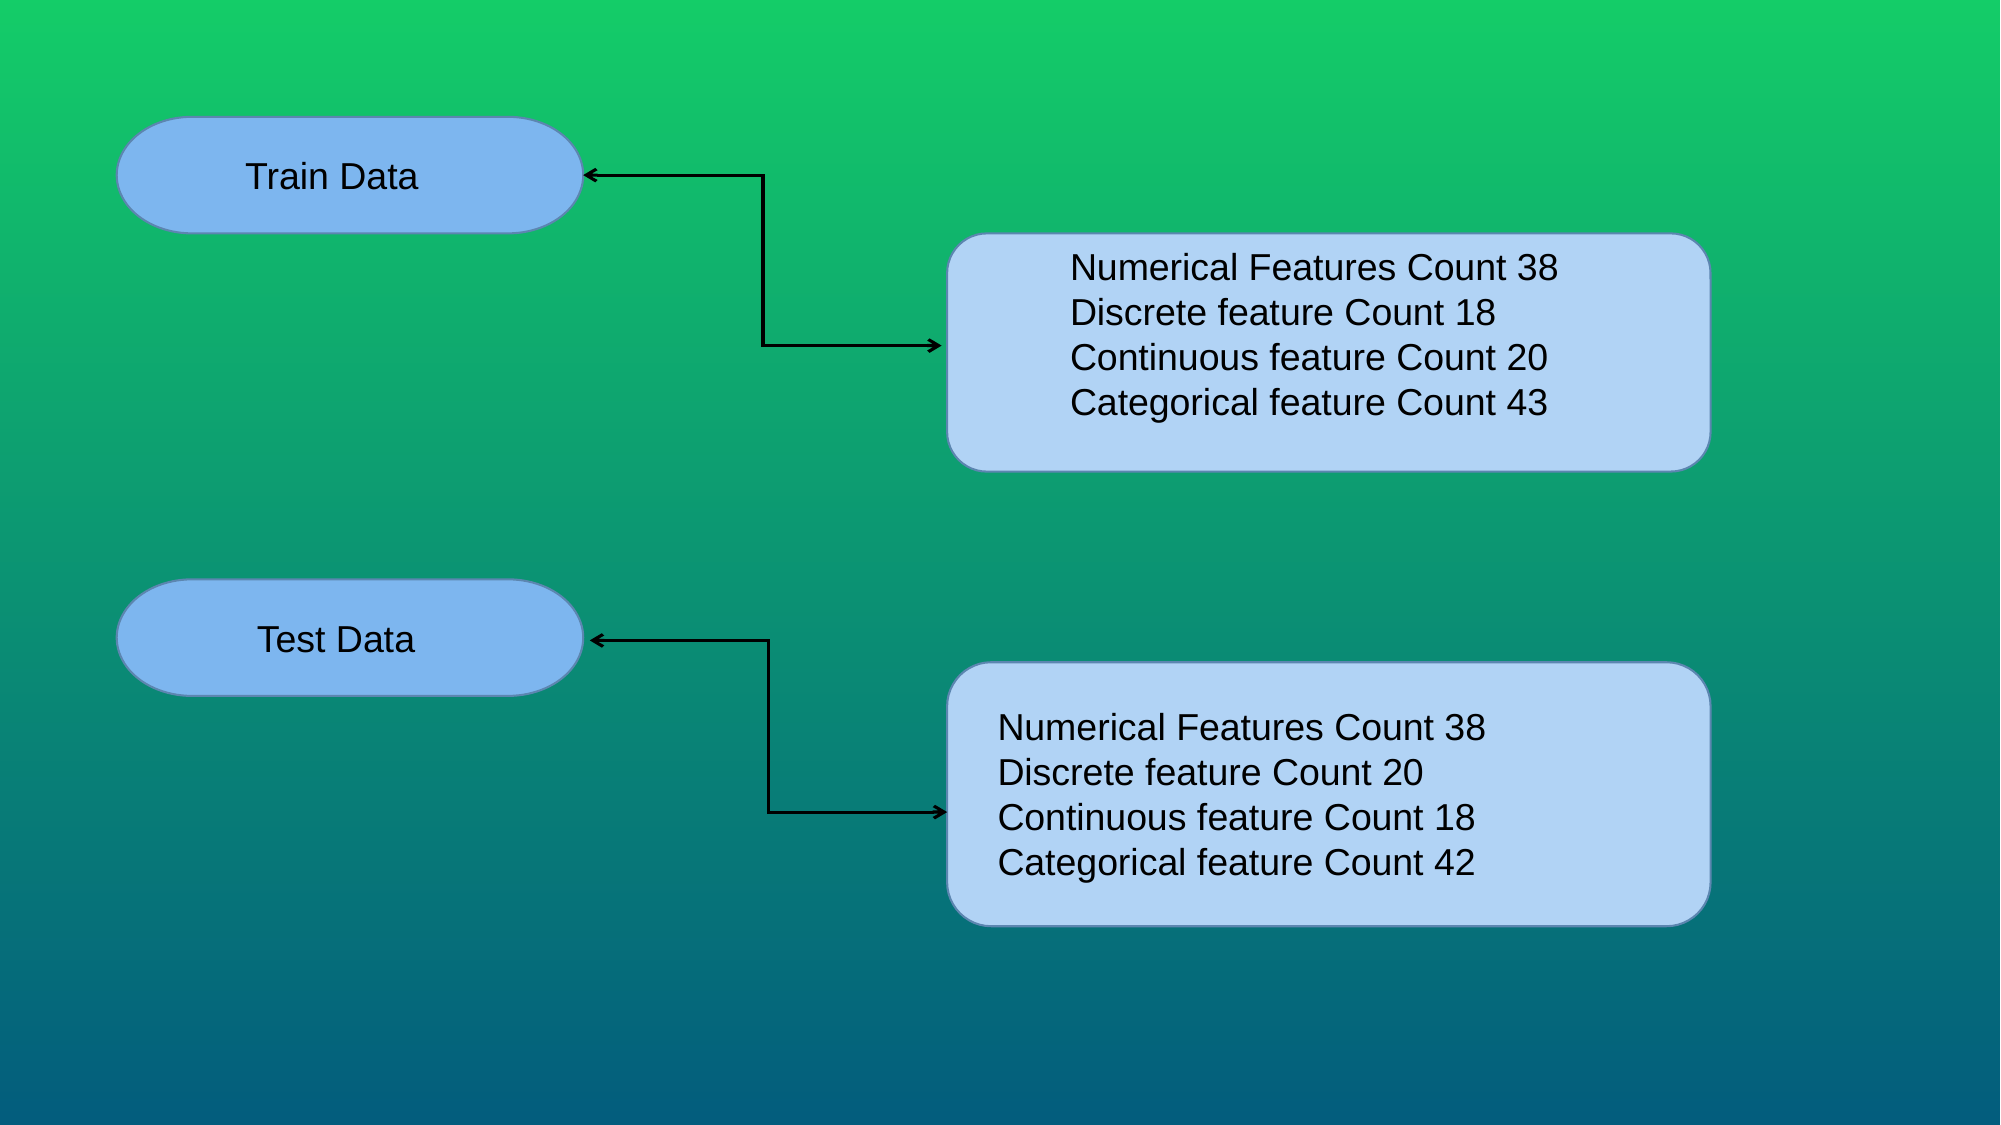

Numerical Features Count 38
Discrete feature Count 18
Continuous feature Count 20
Categorical feature Count 43

      Train Data

         Test Data

Numerical Features Count 38
Discrete feature Count 20
Continuous feature Count 18
Categorical feature Count 42